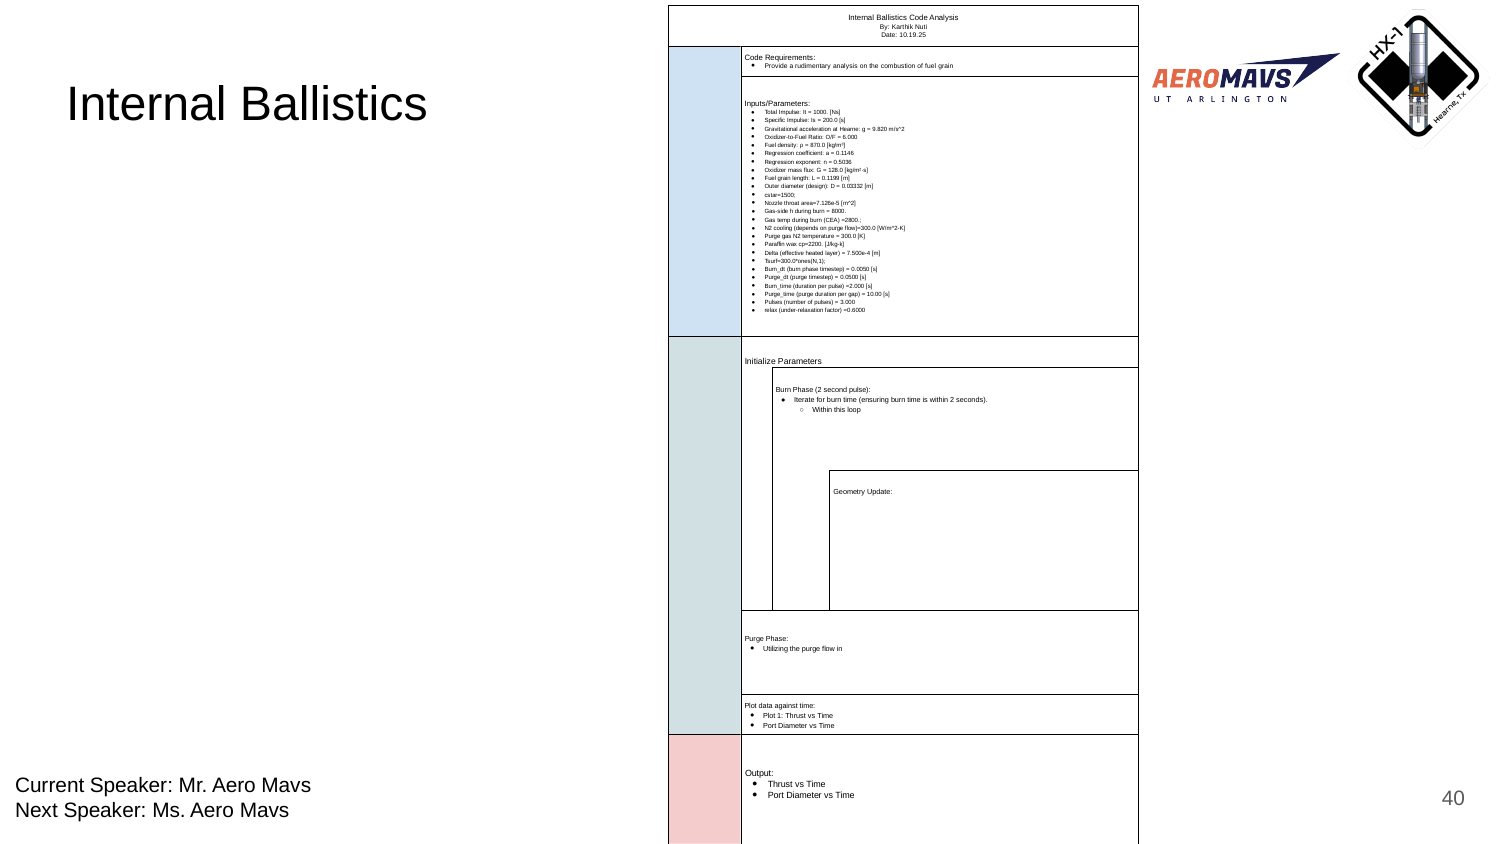

Internal Ballistics Code Analysis
By: Karthik Nuti
Date: 10.19.25
Code Requirements:
Provide a rudimentary analysis on the combustion of fuel grain

Inputs/Parameters:
Total Impulse: It = 1000. [Ns]
Specific Impulse: Is = 200.0 [s]
Gravitational acceleration at Hearne: g = 9.820 m/s^2
Oxidizer-to-Fuel Ratio: O/F = 6.000
Fuel density: ρ = 870.0 [kg/m³]
Regression coefficient: a = 0.1146
Regression exponent: n = 0.5036
Oxidizer mass flux: G = 128.0 [kg/m²·s]
Fuel grain length: L = 0.1199 [m]
Outer diameter (design): D = 0.03332 [m]
cstar=1500;
Nozzle throat area=7.126e-5 [m^2]
Gas-side h during burn = 8000.
Gas temp during burn (CEA) =2800.;
N2 cooling (depends on purge flow)=300.0 [W/m^2-K]
Purge gas N2 temperature = 300.0 [K]
Paraffin wax cp=2200. [J/kg-k]
Delta (effective heated layer) = 7.500e-4 [m]
Tsurf=300.0*ones(N,1);
Burn_dt (burn phase timestep) = 0.0050 [s]
Purge_dt (purge timestep) = 0.0500 [s]
Burn_time (duration per pulse) =2.000 [s]
Purge_time (purge duration per gap) = 10.00 [s]
Pulses (number of pulses) = 3.000
relax (under-relaxation factor) =0.6000

Initialize Parameters

Burn Phase (2 second pulse):
Iterate for burn time (ensuring burn time is within 2 seconds).
Within this loop

Geometry Update:

Purge Phase:
Utilizing the purge flow in

Plot data against time:
Plot 1: Thrust vs Time
Port Diameter vs Time

Output:
Thrust vs Time
Port Diameter vs Time

# Internal Ballistics
Current Speaker: Mr. Aero Mavs
Next Speaker: Ms. Aero Mavs
40